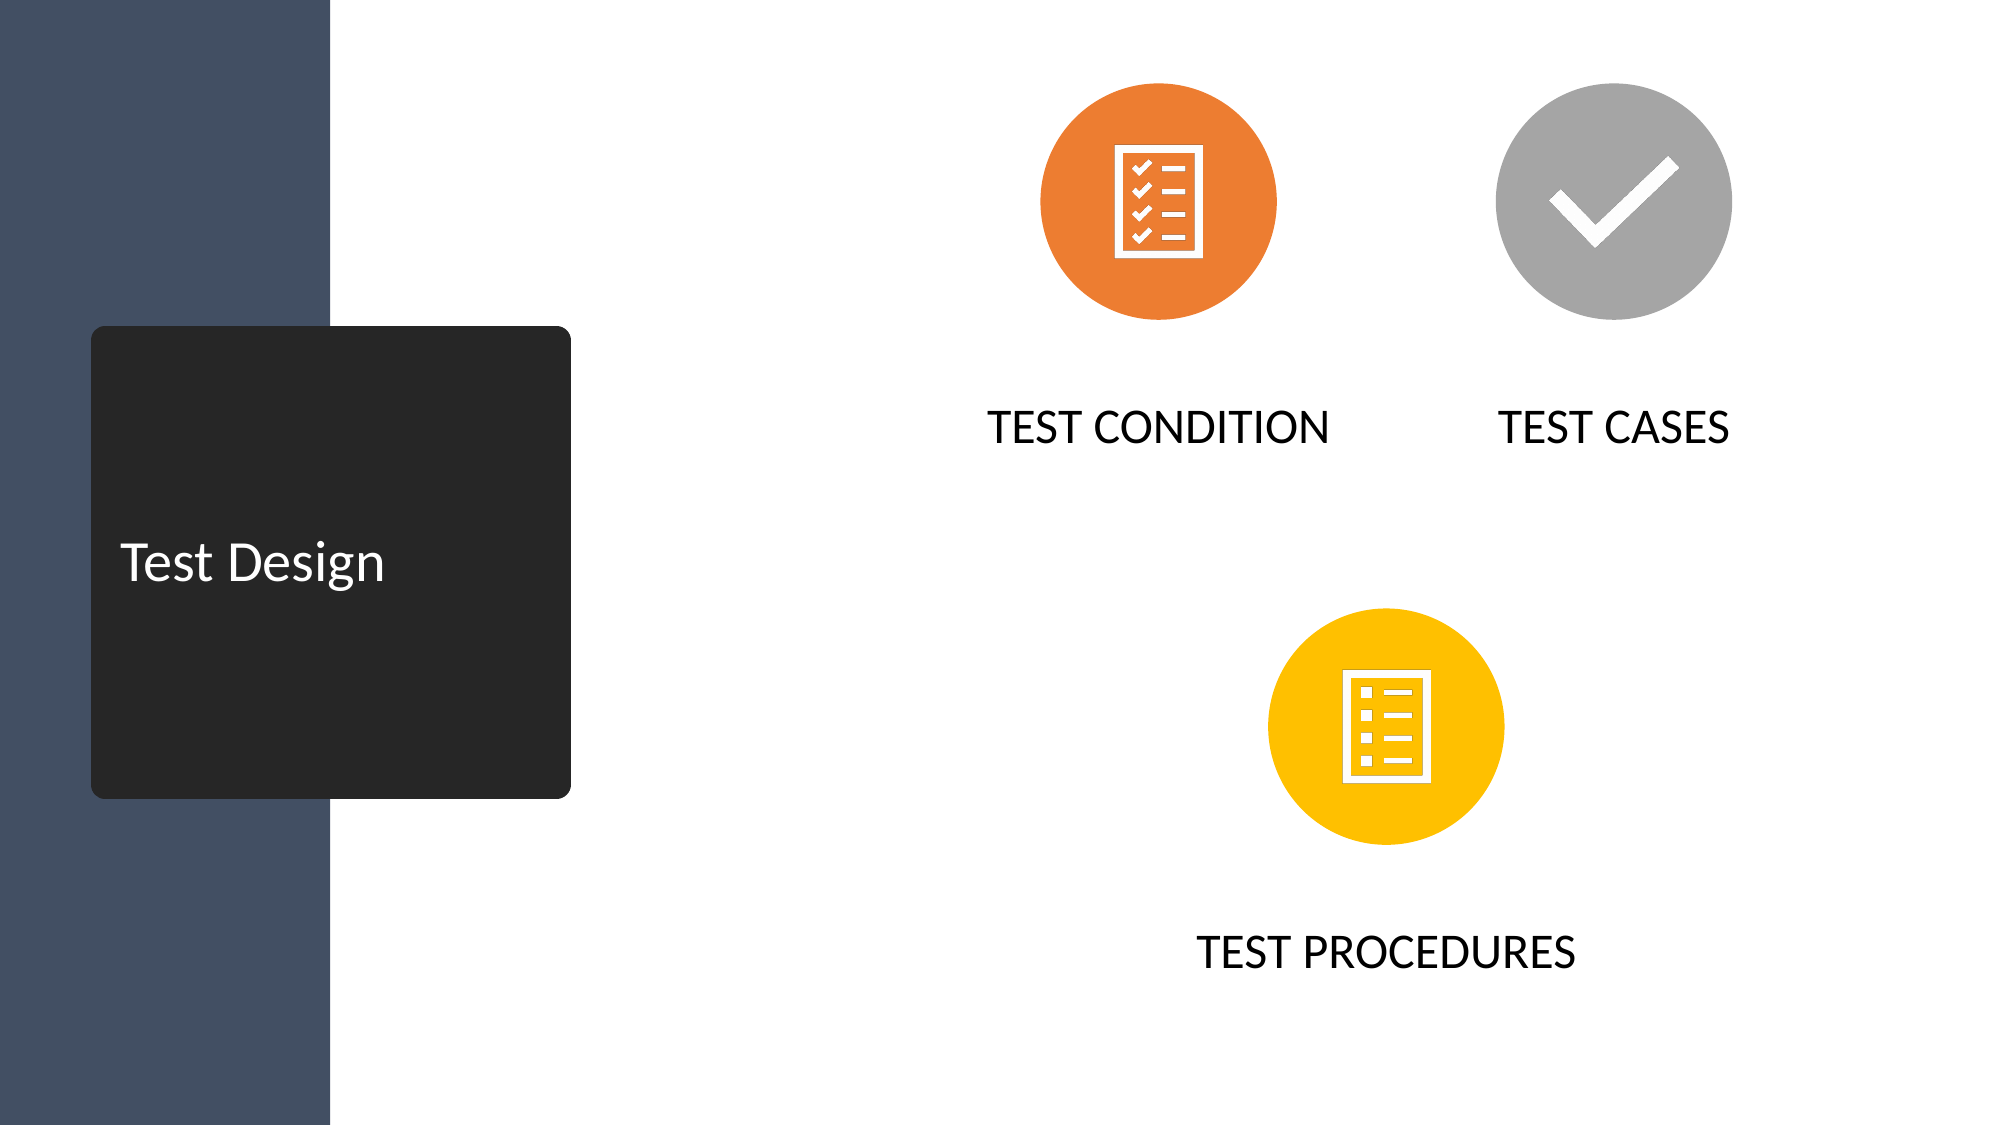

Test condition
Test cases
Test procedures
# Test Design